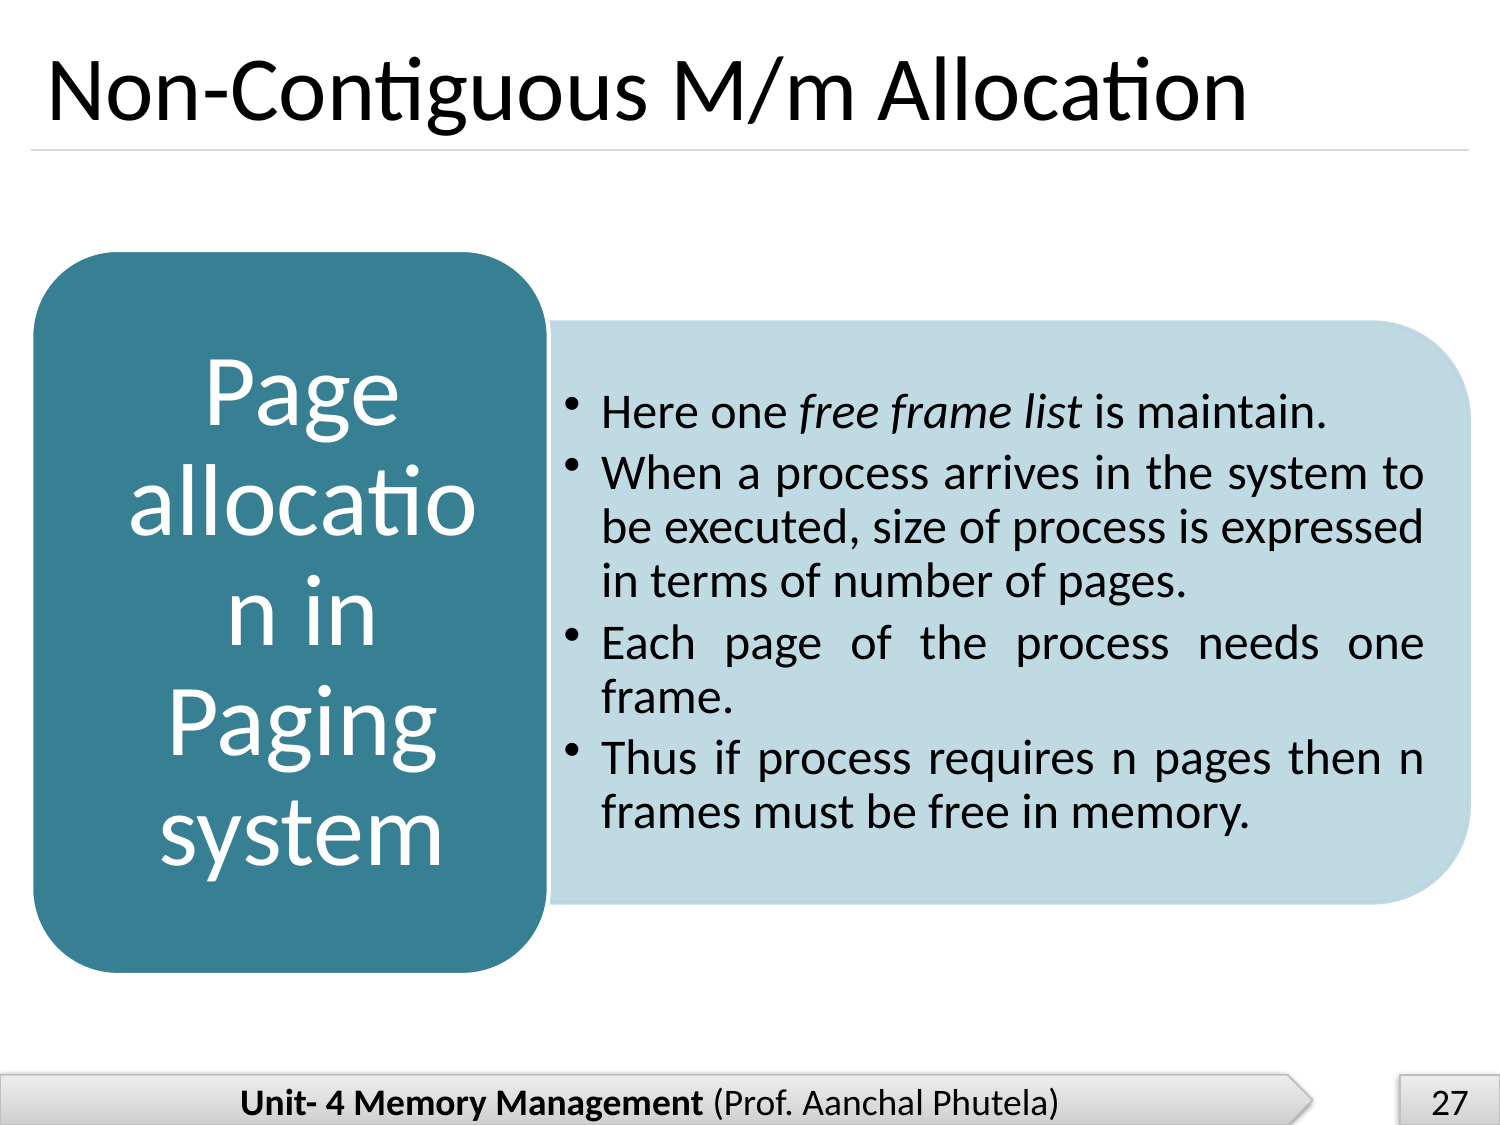

# Non-Contiguous M/m Allocation
Here one free frame list is maintain.
When a process arrives in the system to be executed, size of process is expressed in terms of number of pages.
Each page of the process needs one frame.
Thus if process requires n pages then n frames must be free in memory.
Page allocation in Paging system